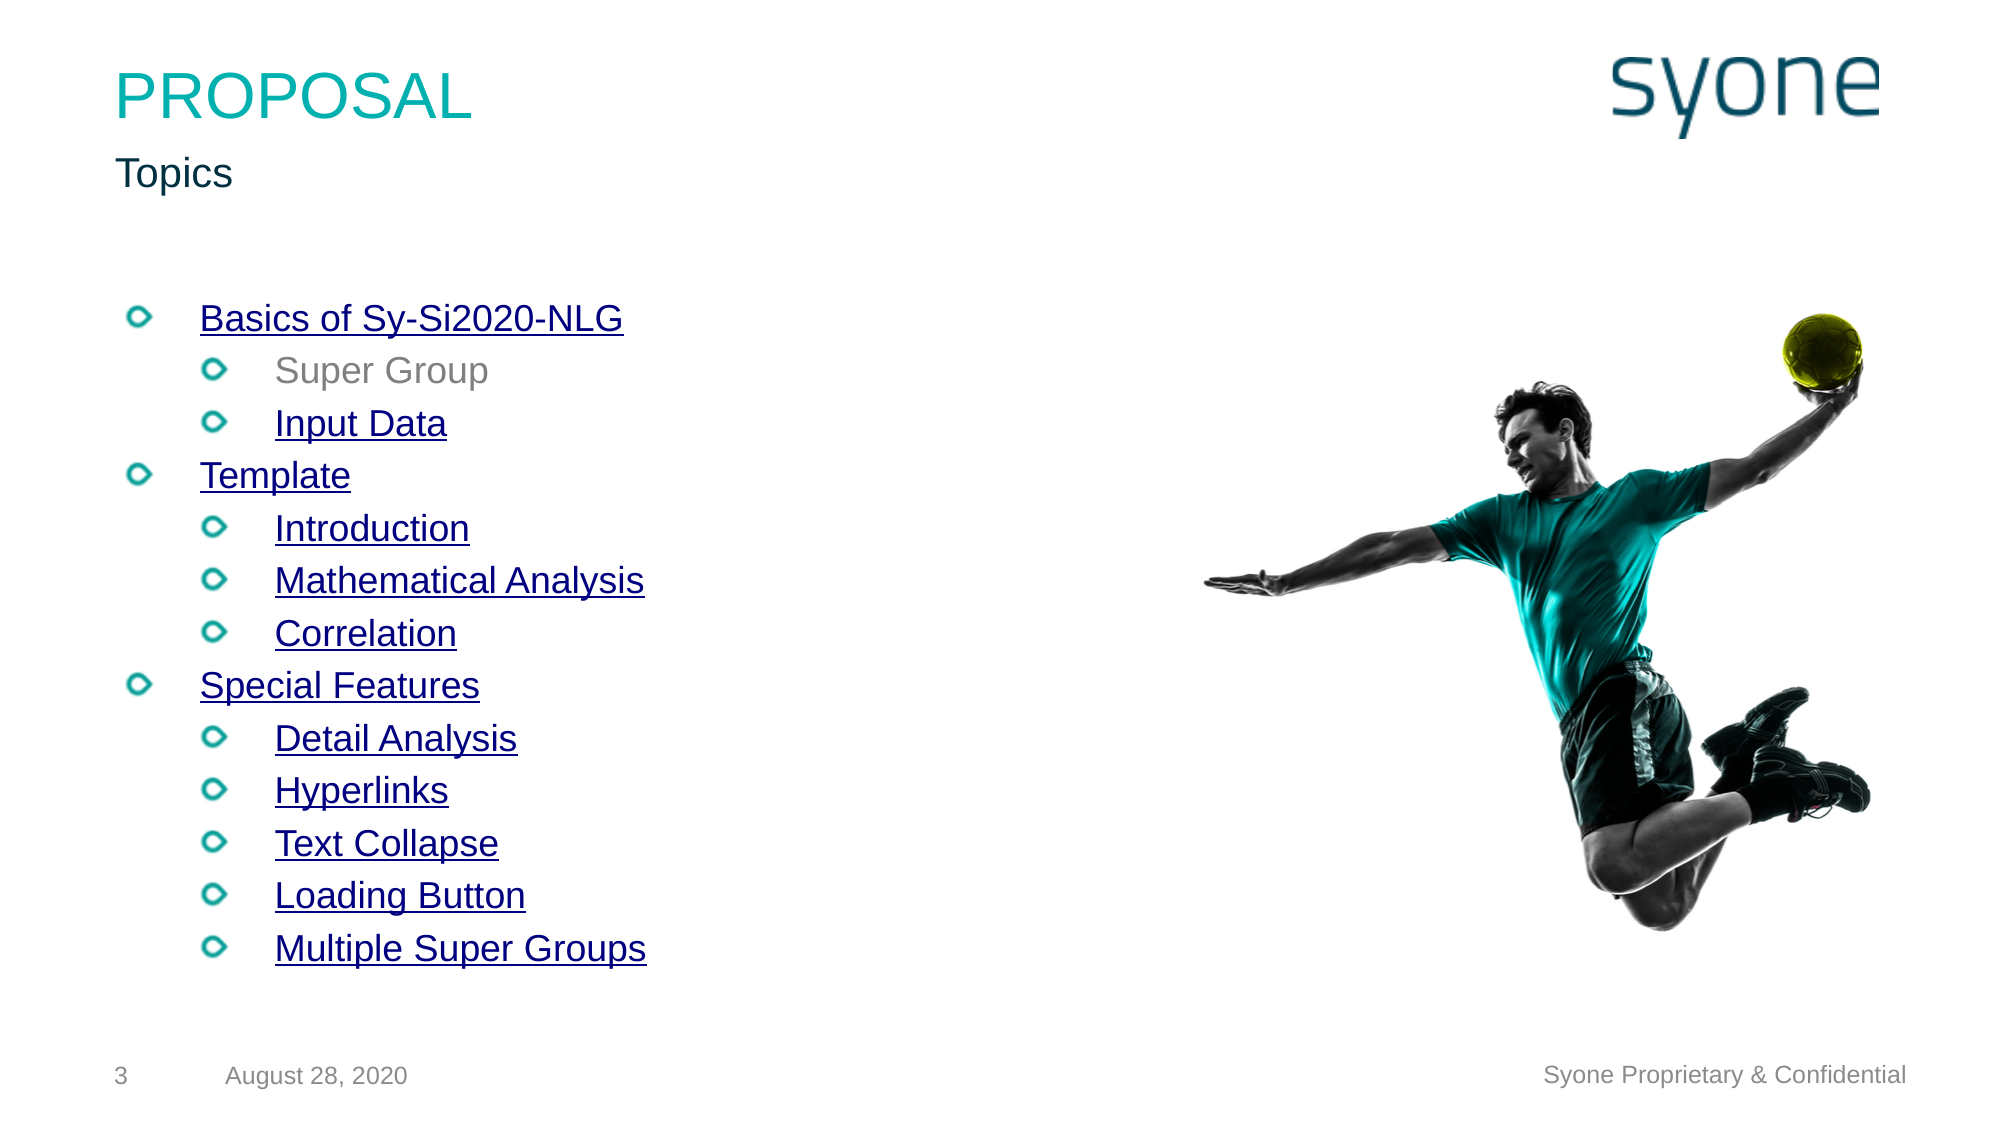

# Proposal
Topics
Basics of Sy-Si2020-NLG
Super Group
Input Data
Template
Introduction
Mathematical Analysis
Correlation
Special Features
Detail Analysis
Hyperlinks
Text Collapse
Loading Button
Multiple Super Groups

Syone Proprietary & Confidential
3
August 28, 2020